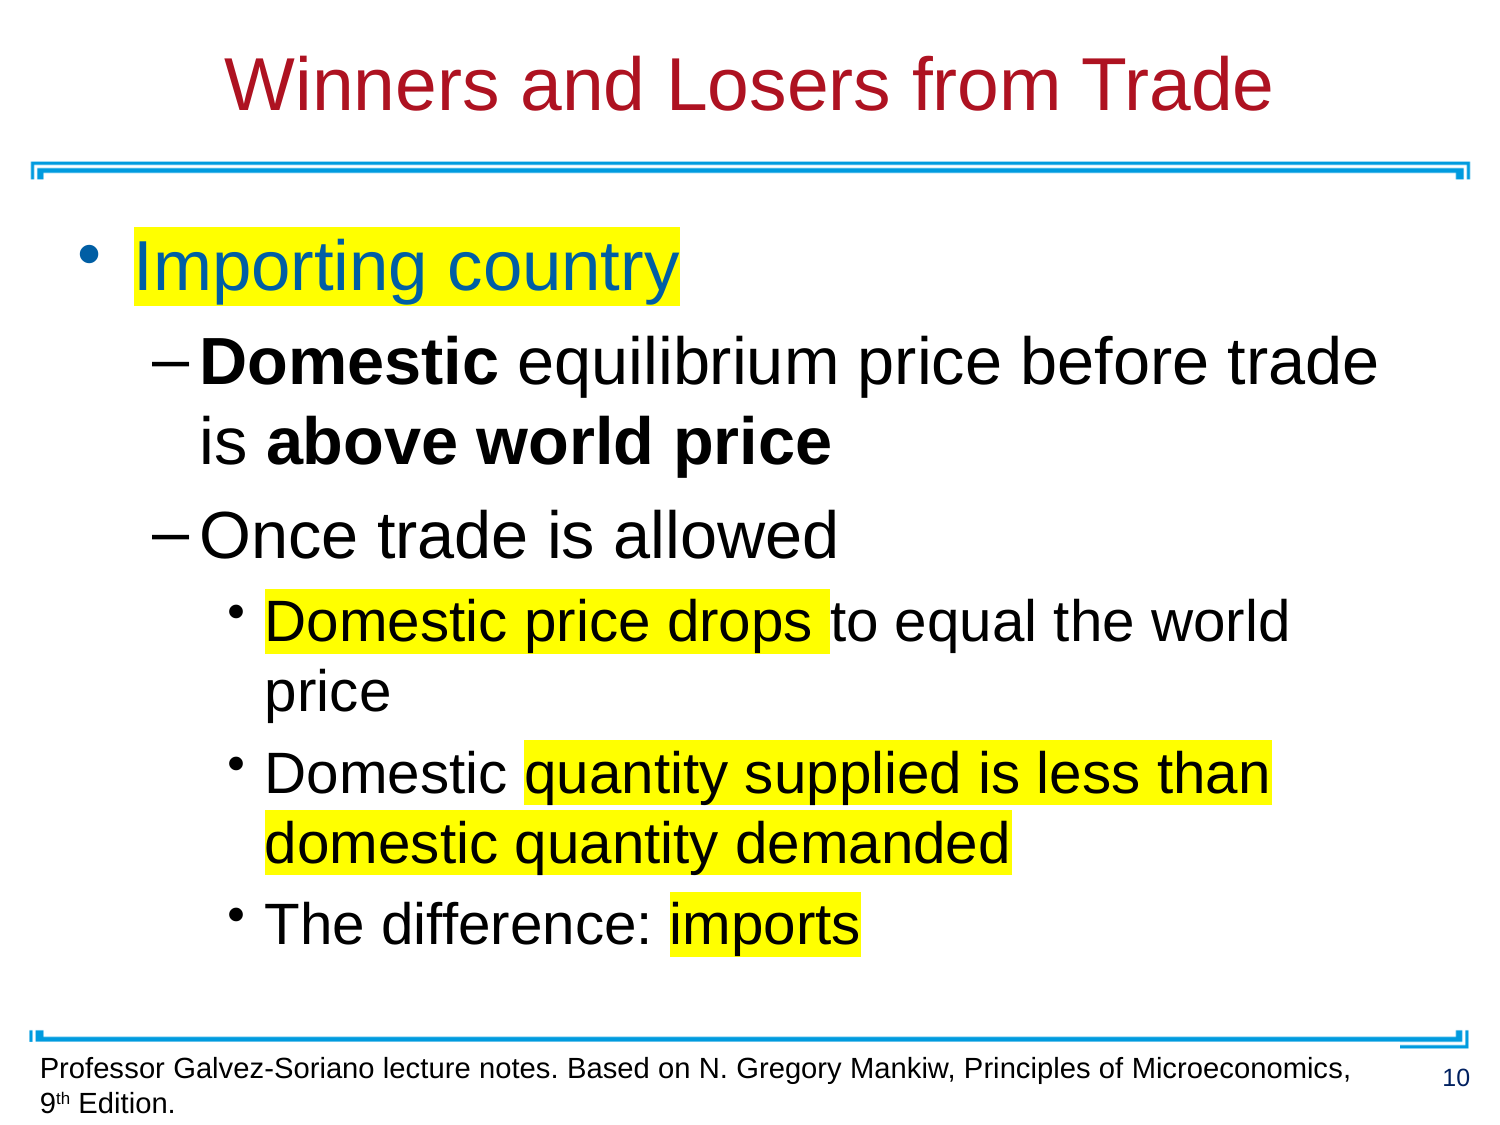

# Winners and Losers from Trade
Importing country
Domestic equilibrium price before trade is above world price
Once trade is allowed
Domestic price drops to equal the world price
Domestic quantity supplied is less than domestic quantity demanded
The difference: imports
Professor Galvez-Soriano lecture notes. Based on N. Gregory Mankiw, Principles of Microeconomics, 9th Edition.
10